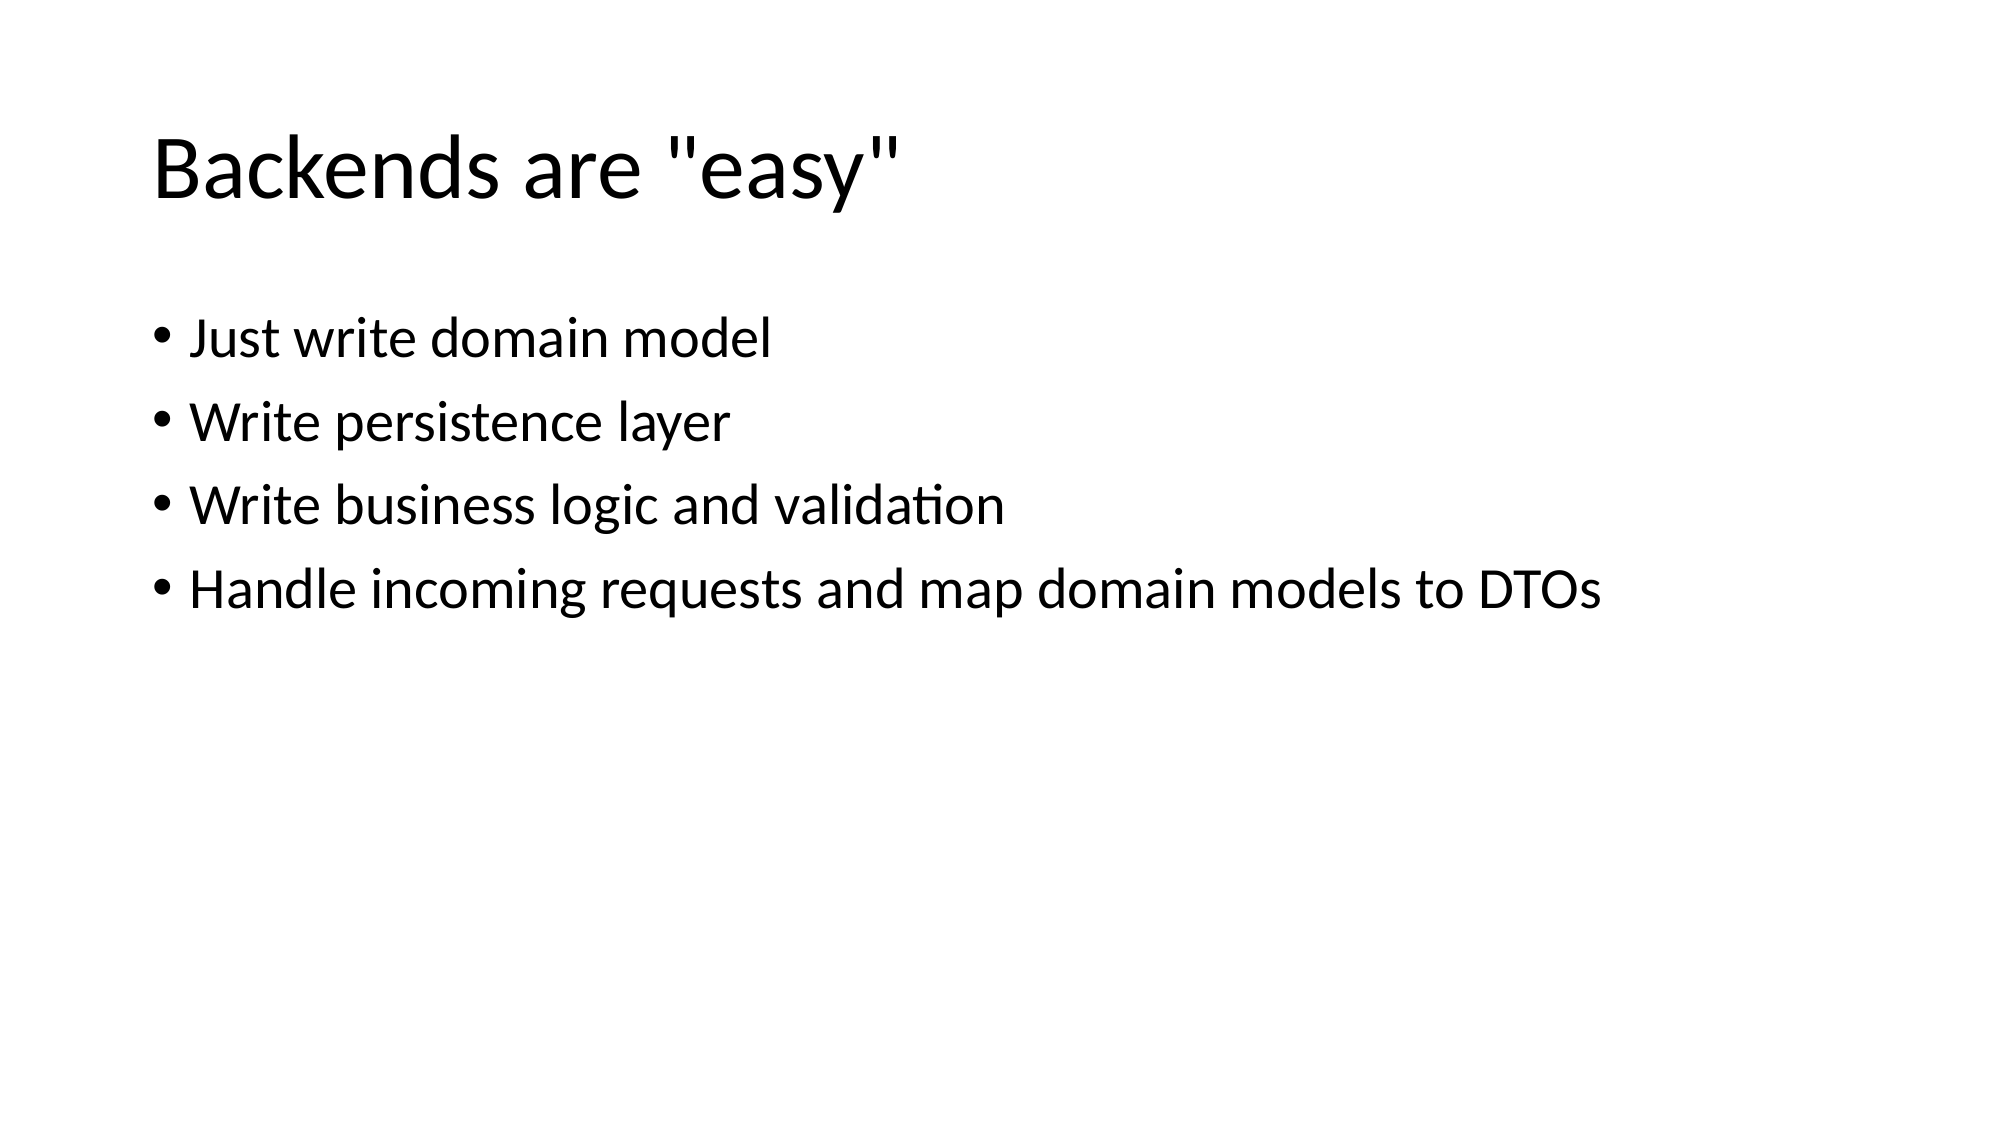

# Backends are "easy"
Just write domain model
Write persistence layer
Write business logic and validation
Handle incoming requests and map domain models to DTOs